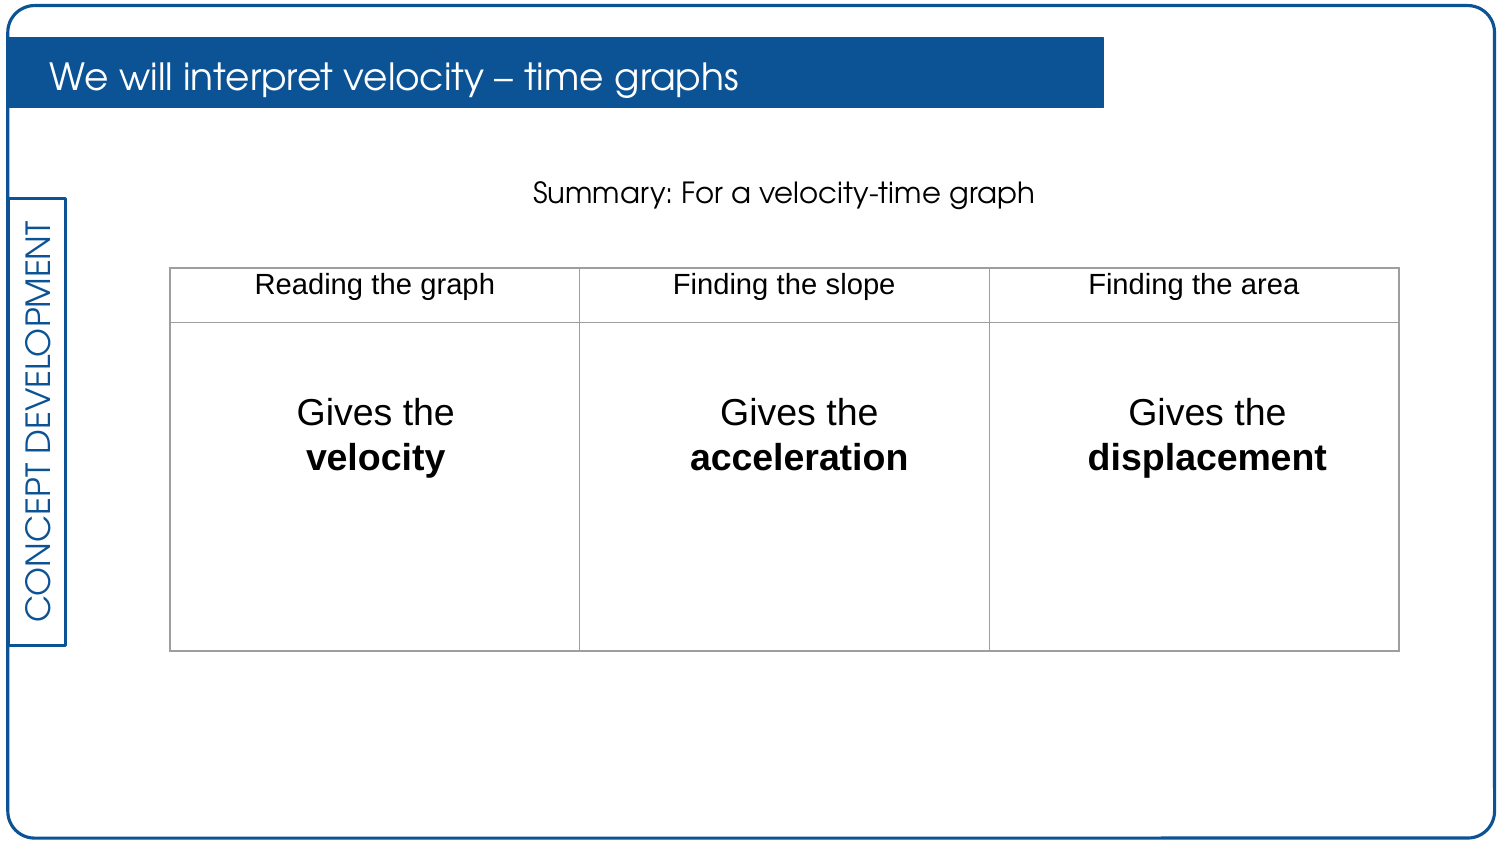

We will interpret velocity – time graphs
Summary: For a velocity-time graph
| Reading the graph | Finding the slope | Finding the area |
| --- | --- | --- |
|  |  |  |
Gives the velocity
Gives the acceleration
Gives the displacement